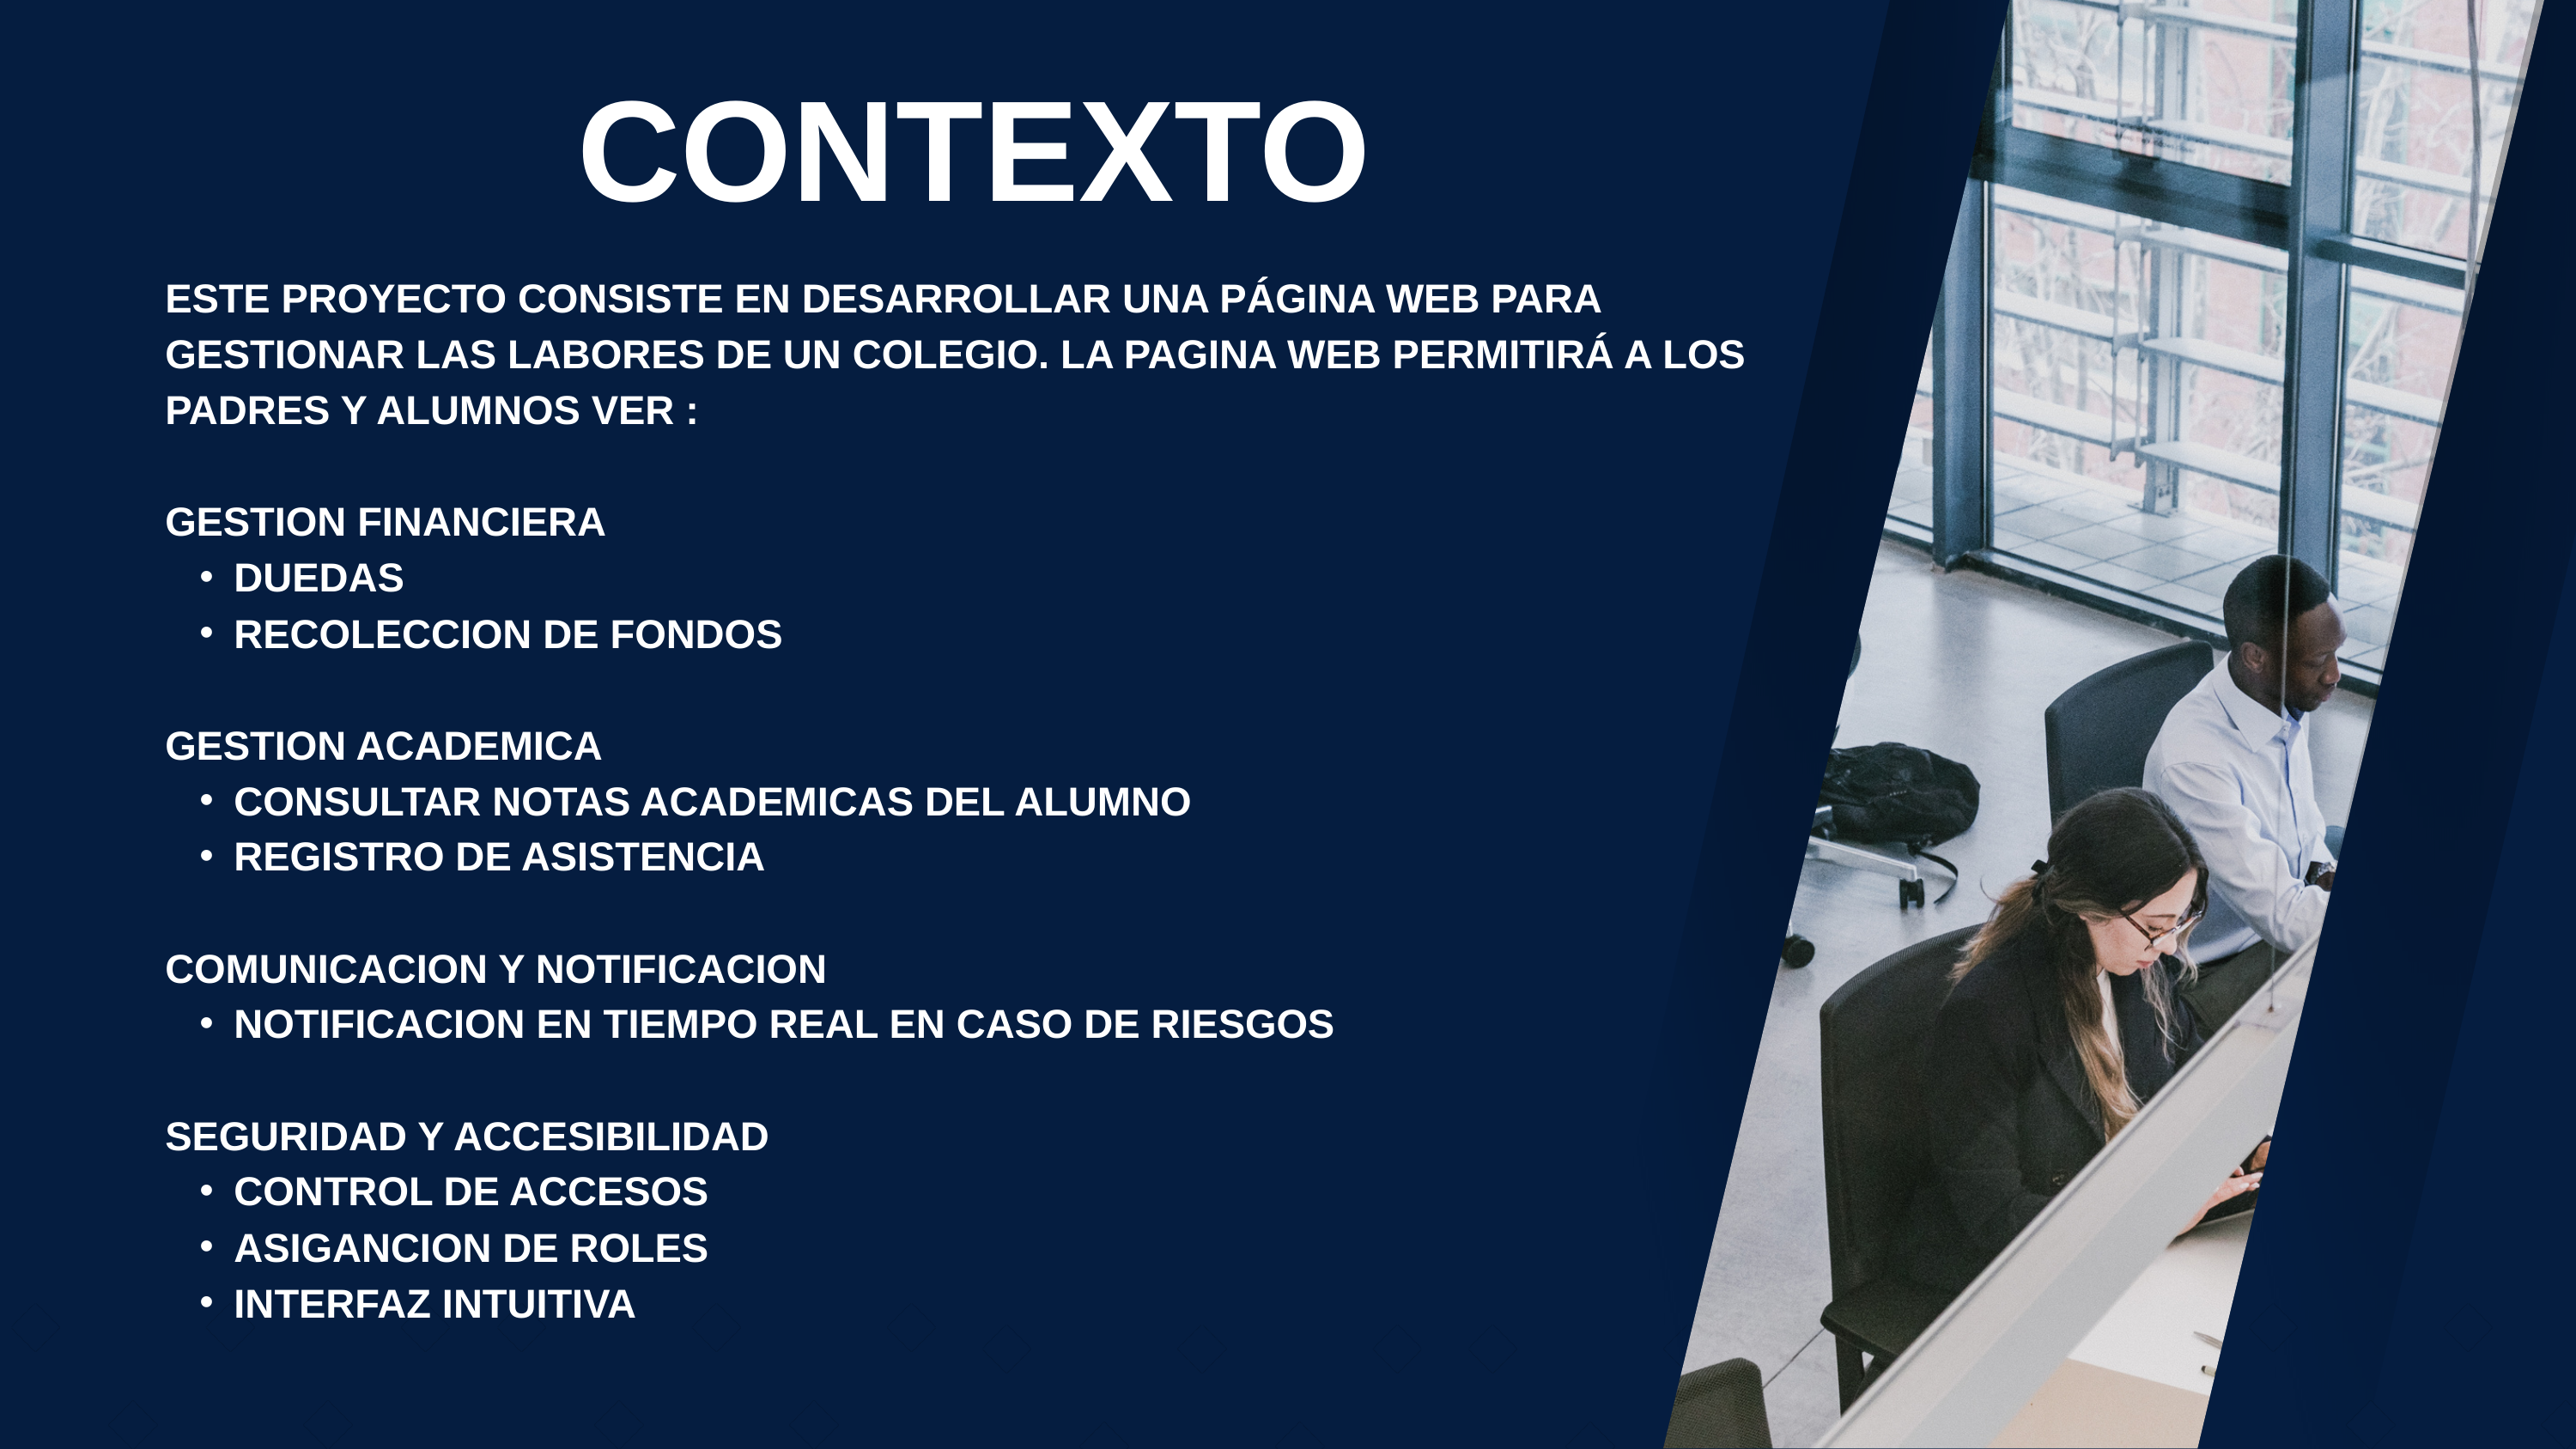

CONTEXTO
ESTE PROYECTO CONSISTE EN DESARROLLAR UNA PÁGINA WEB PARA GESTIONAR LAS LABORES DE UN COLEGIO. LA PAGINA WEB PERMITIRÁ A LOS PADRES Y ALUMNOS VER :

GESTION FINANCIERA
DUEDAS
RECOLECCION DE FONDOS

GESTION ACADEMICA
CONSULTAR NOTAS ACADEMICAS DEL ALUMNO
REGISTRO DE ASISTENCIA

COMUNICACION Y NOTIFICACION
NOTIFICACION EN TIEMPO REAL EN CASO DE RIESGOS

SEGURIDAD Y ACCESIBILIDAD
CONTROL DE ACCESOS
ASIGANCION DE ROLES
INTERFAZ INTUITIVA